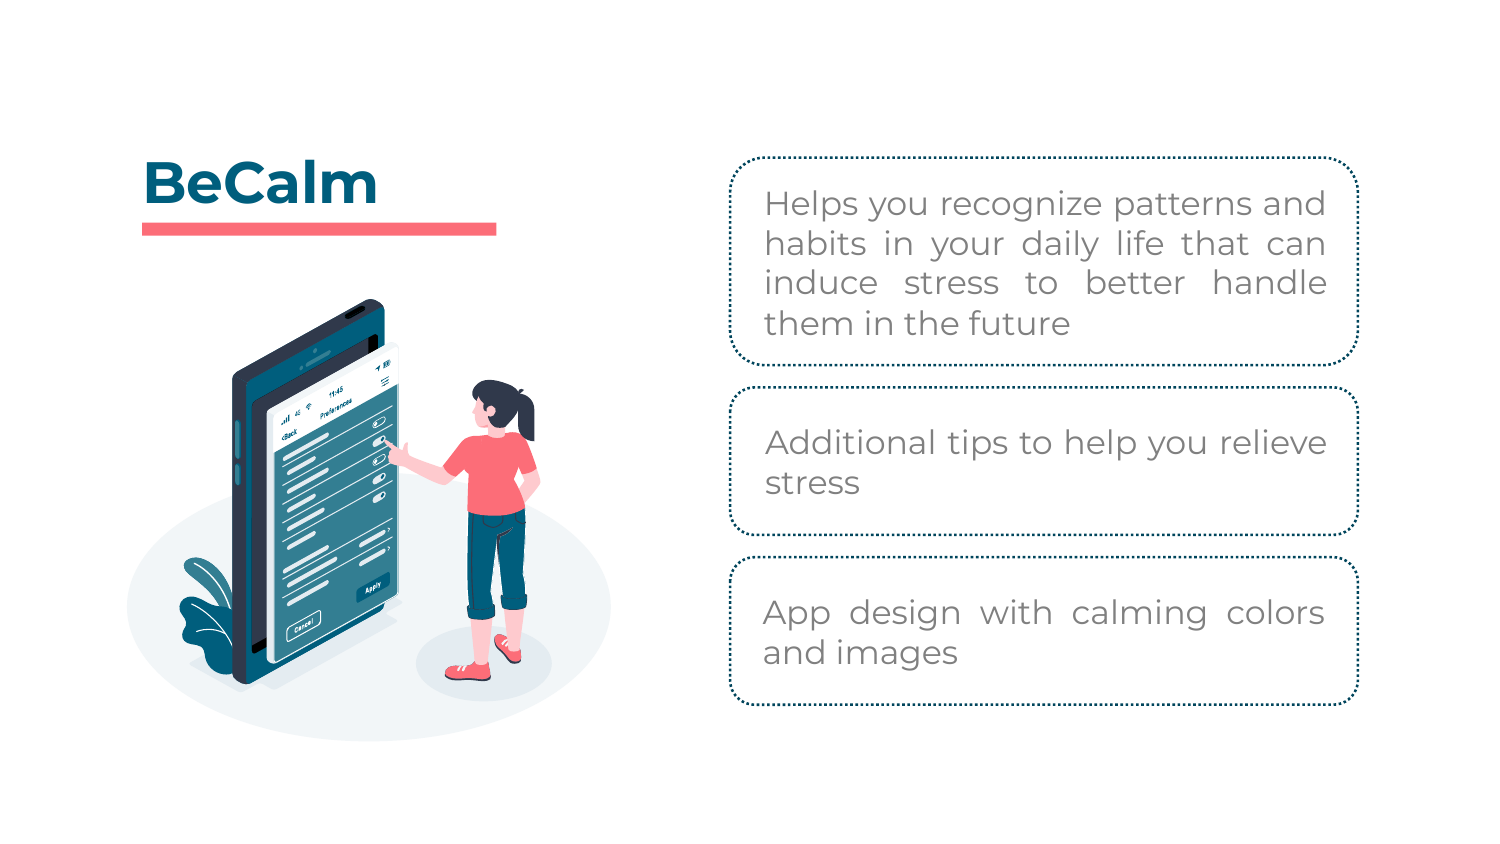

# BeCalm

Helps you recognize patterns and habits in your daily life that can induce stress to better handle them in the future

Additional tips to help you relieve stress

App design with calming colors and images